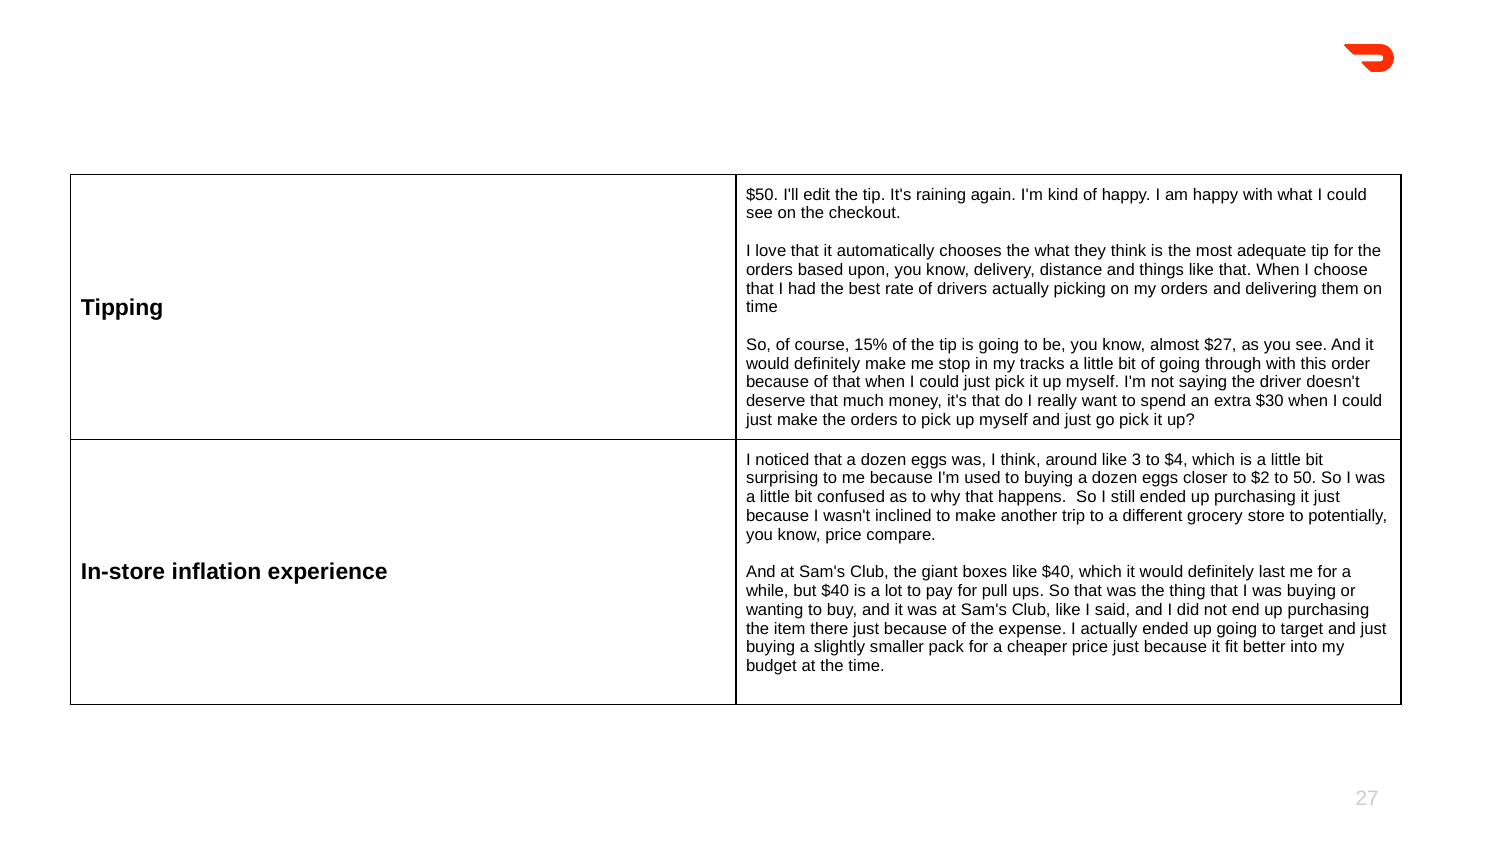

| Tipping | $50. I'll edit the tip. It's raining again. I'm kind of happy. I am happy with what I could see on the checkout. I love that it automatically chooses the what they think is the most adequate tip for the orders based upon, you know, delivery, distance and things like that. When I choose that I had the best rate of drivers actually picking on my orders and delivering them on time So, of course, 15% of the tip is going to be, you know, almost $27, as you see. And it would definitely make me stop in my tracks a little bit of going through with this order because of that when I could just pick it up myself. I'm not saying the driver doesn't deserve that much money, it's that do I really want to spend an extra $30 when I could just make the orders to pick up myself and just go pick it up? |
| --- | --- |
| In-store inflation experience | I noticed that a dozen eggs was, I think, around like 3 to $4, which is a little bit surprising to me because I'm used to buying a dozen eggs closer to $2 to 50. So I was a little bit confused as to why that happens. So I still ended up purchasing it just because I wasn't inclined to make another trip to a different grocery store to potentially, you know, price compare. And at Sam's Club, the giant boxes like $40, which it would definitely last me for a while, but $40 is a lot to pay for pull ups. So that was the thing that I was buying or wanting to buy, and it was at Sam's Club, like I said, and I did not end up purchasing the item there just because of the expense. I actually ended up going to target and just buying a slightly smaller pack for a cheaper price just because it fit better into my budget at the time. |
27